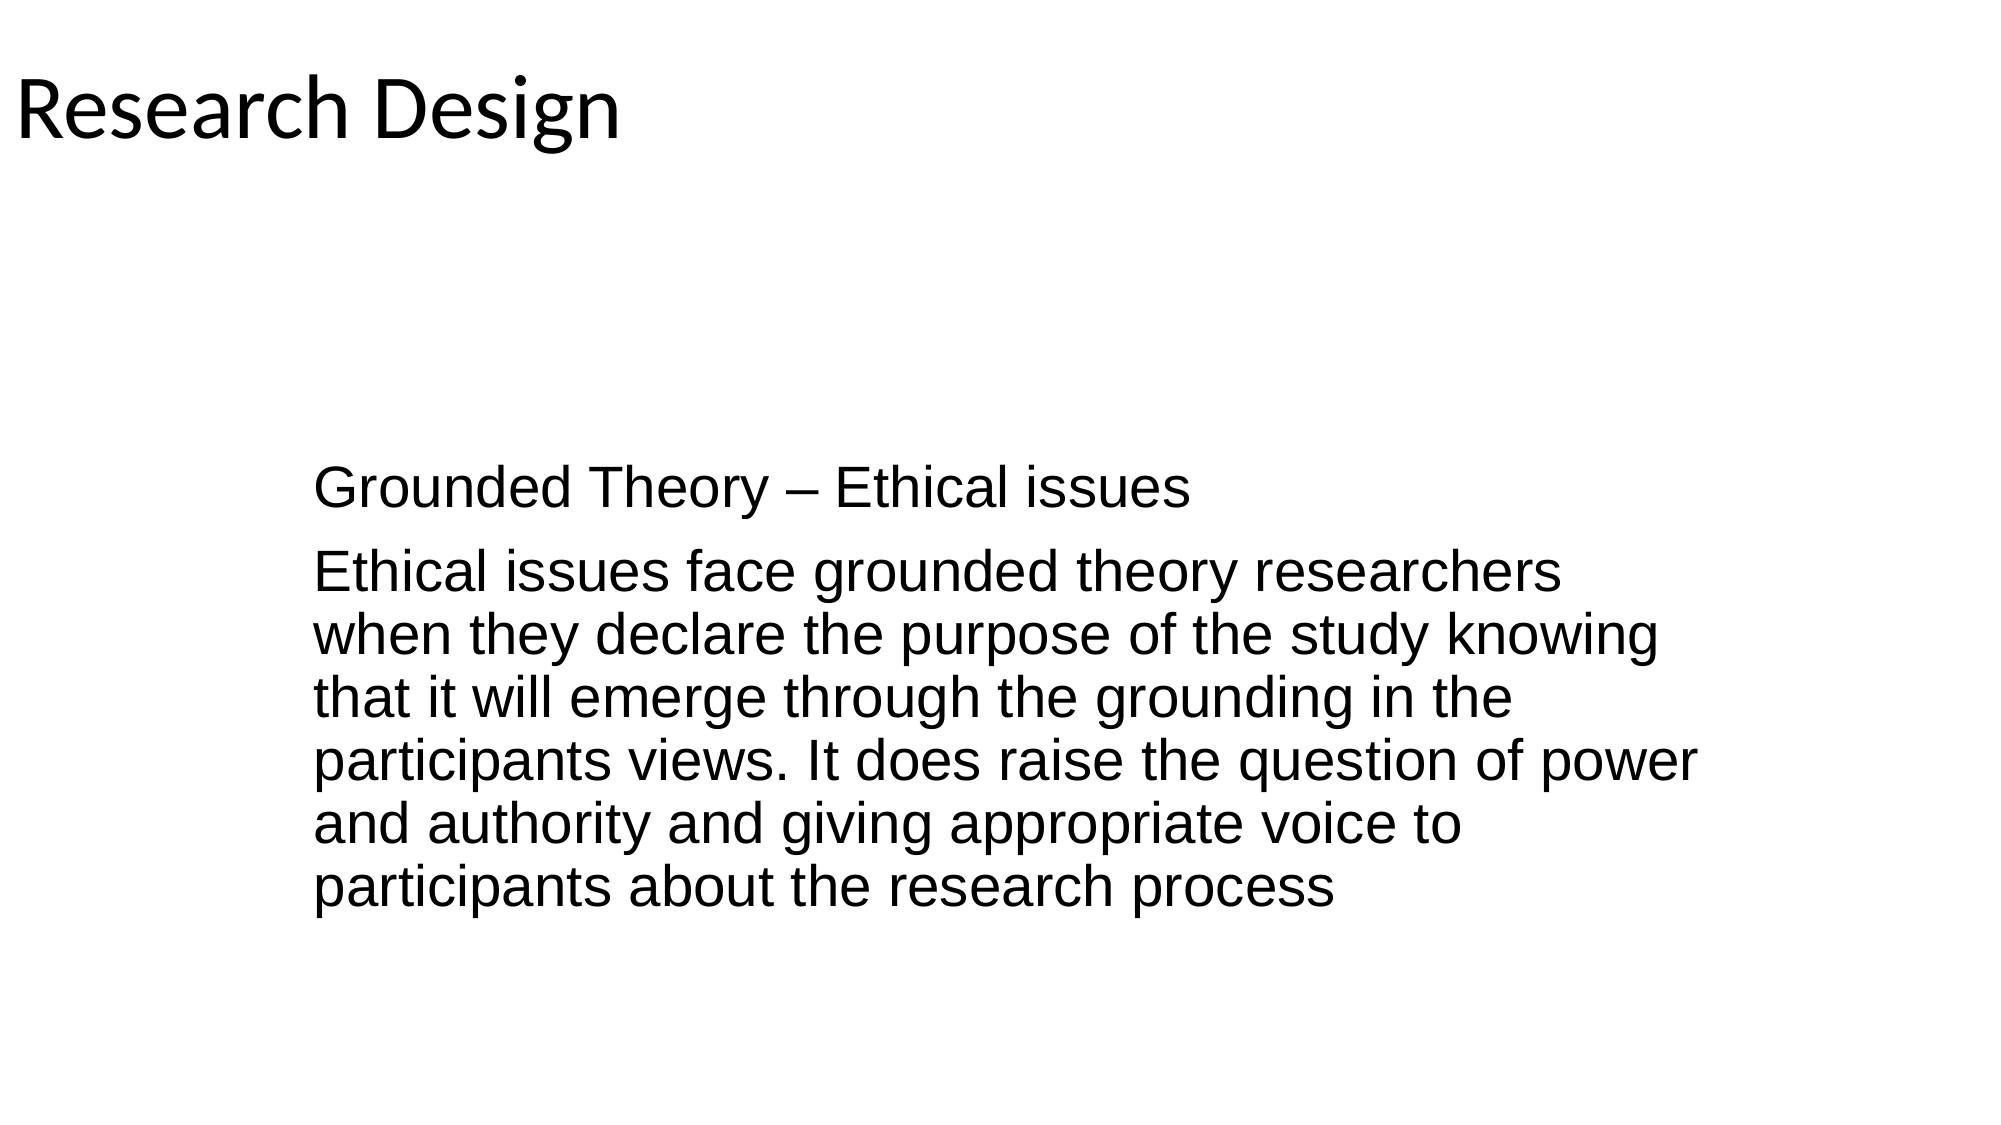

# Research Design
Grounded Theory – Ethical issues
Ethical issues face grounded theory researchers when they declare the purpose of the study knowing that it will emerge through the grounding in the participants views. It does raise the question of power and authority and giving appropriate voice to participants about the research process